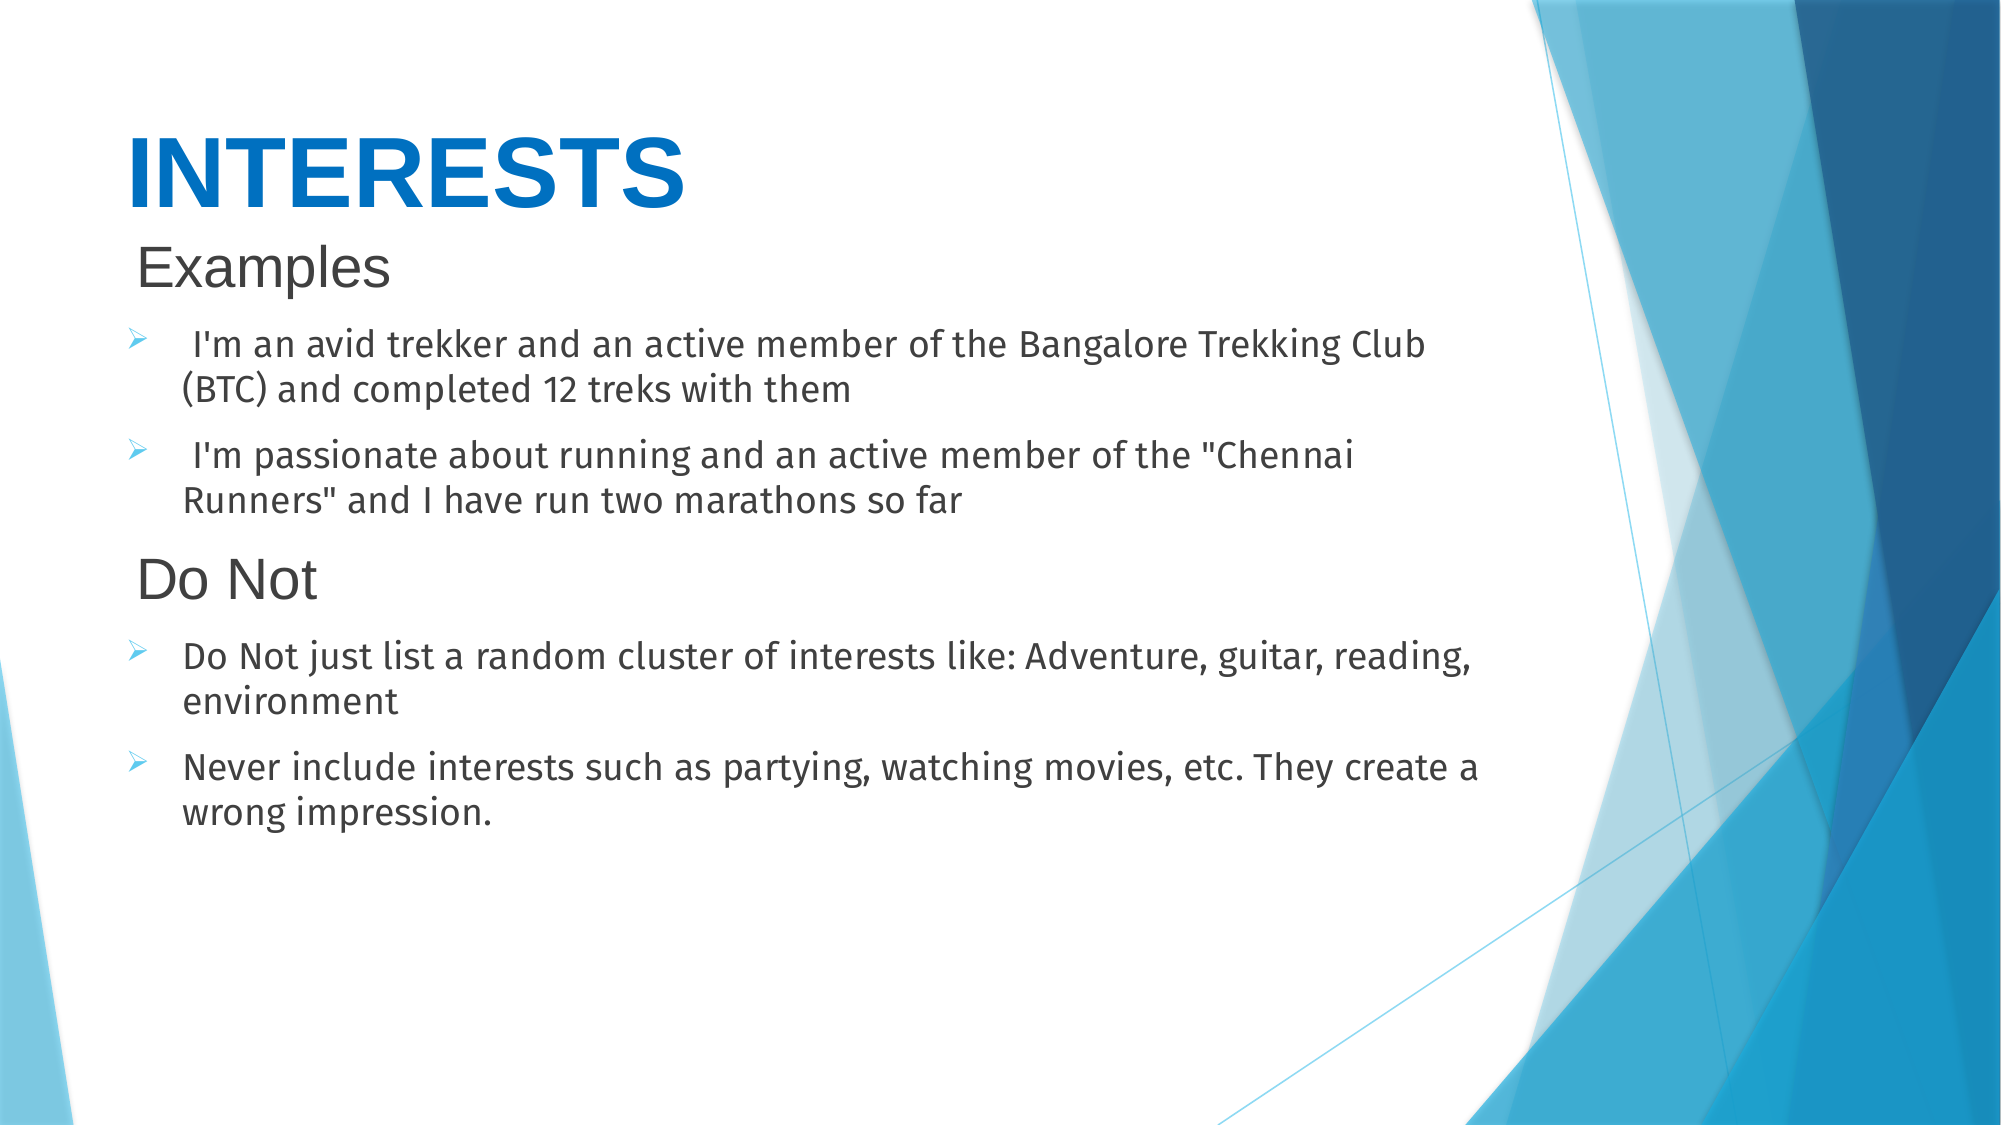

# INTERESTS
 Examples
 I'm an avid trekker and an active member of the Bangalore Trekking Club (BTC) and completed 12 treks with them
 I'm passionate about running and an active member of the "Chennai Runners" and I have run two marathons so far
 Do Not
Do Not just list a random cluster of interests like: Adventure, guitar, reading, environment
Never include interests such as partying, watching movies, etc. They create a wrong impression.